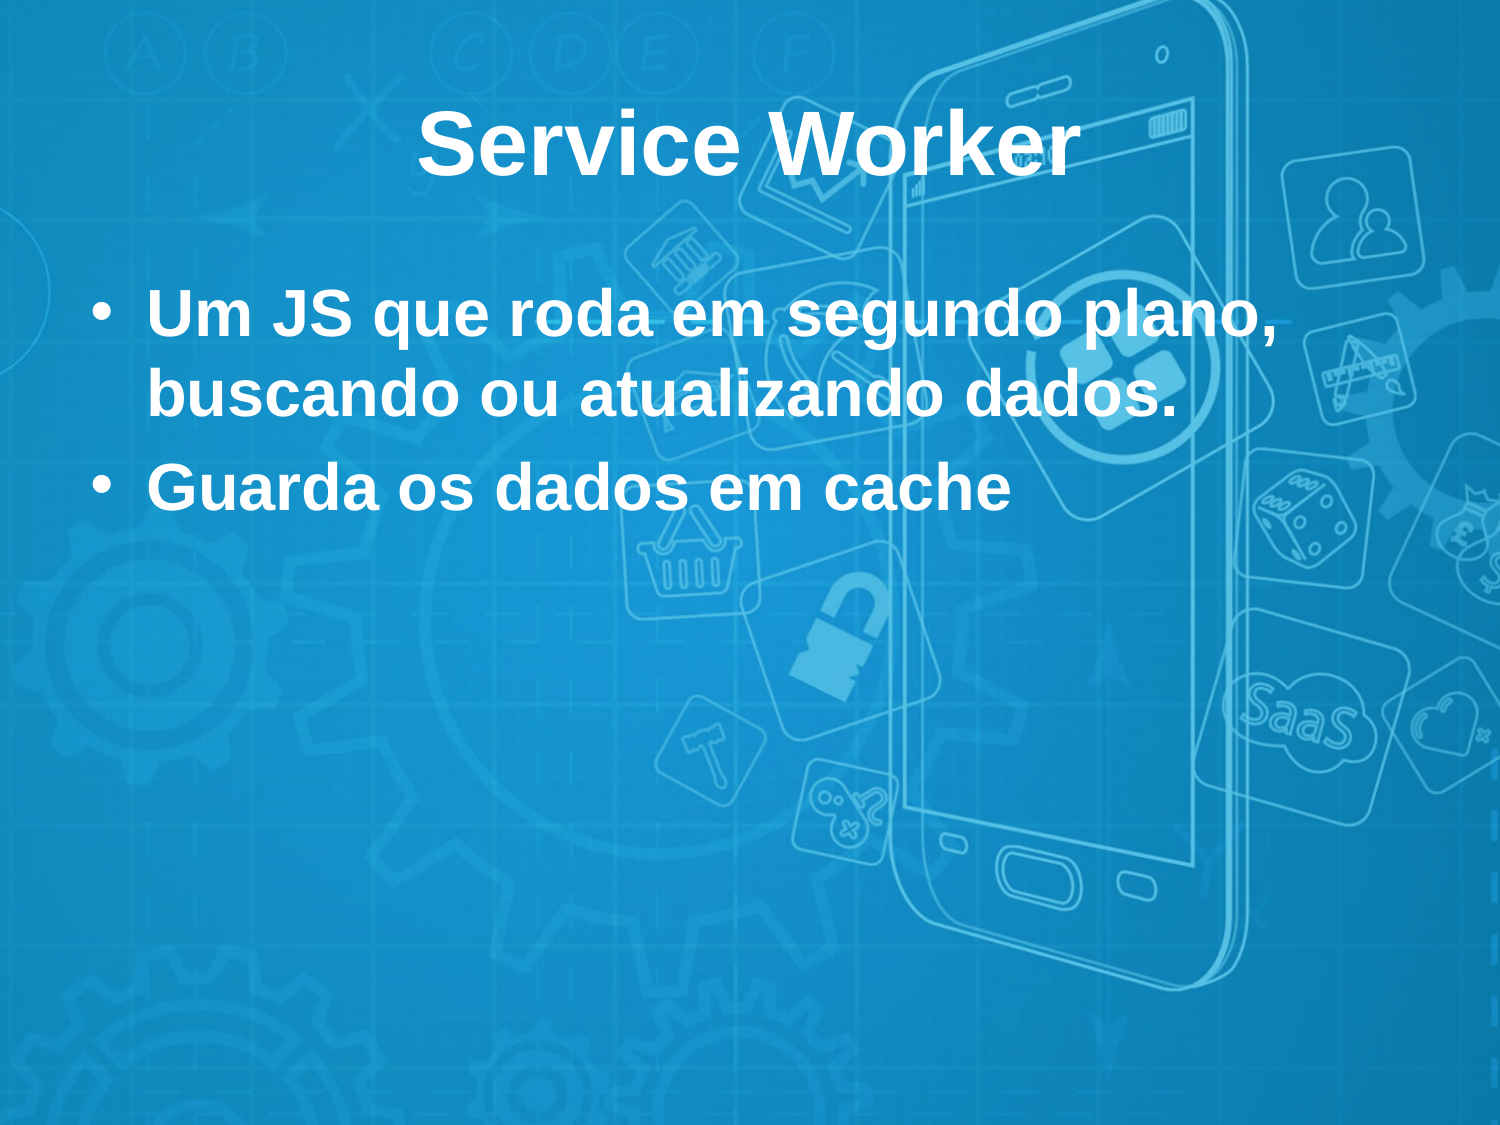

# Service Worker
Um JS que roda em segundo plano, buscando ou atualizando dados.
Guarda os dados em cache